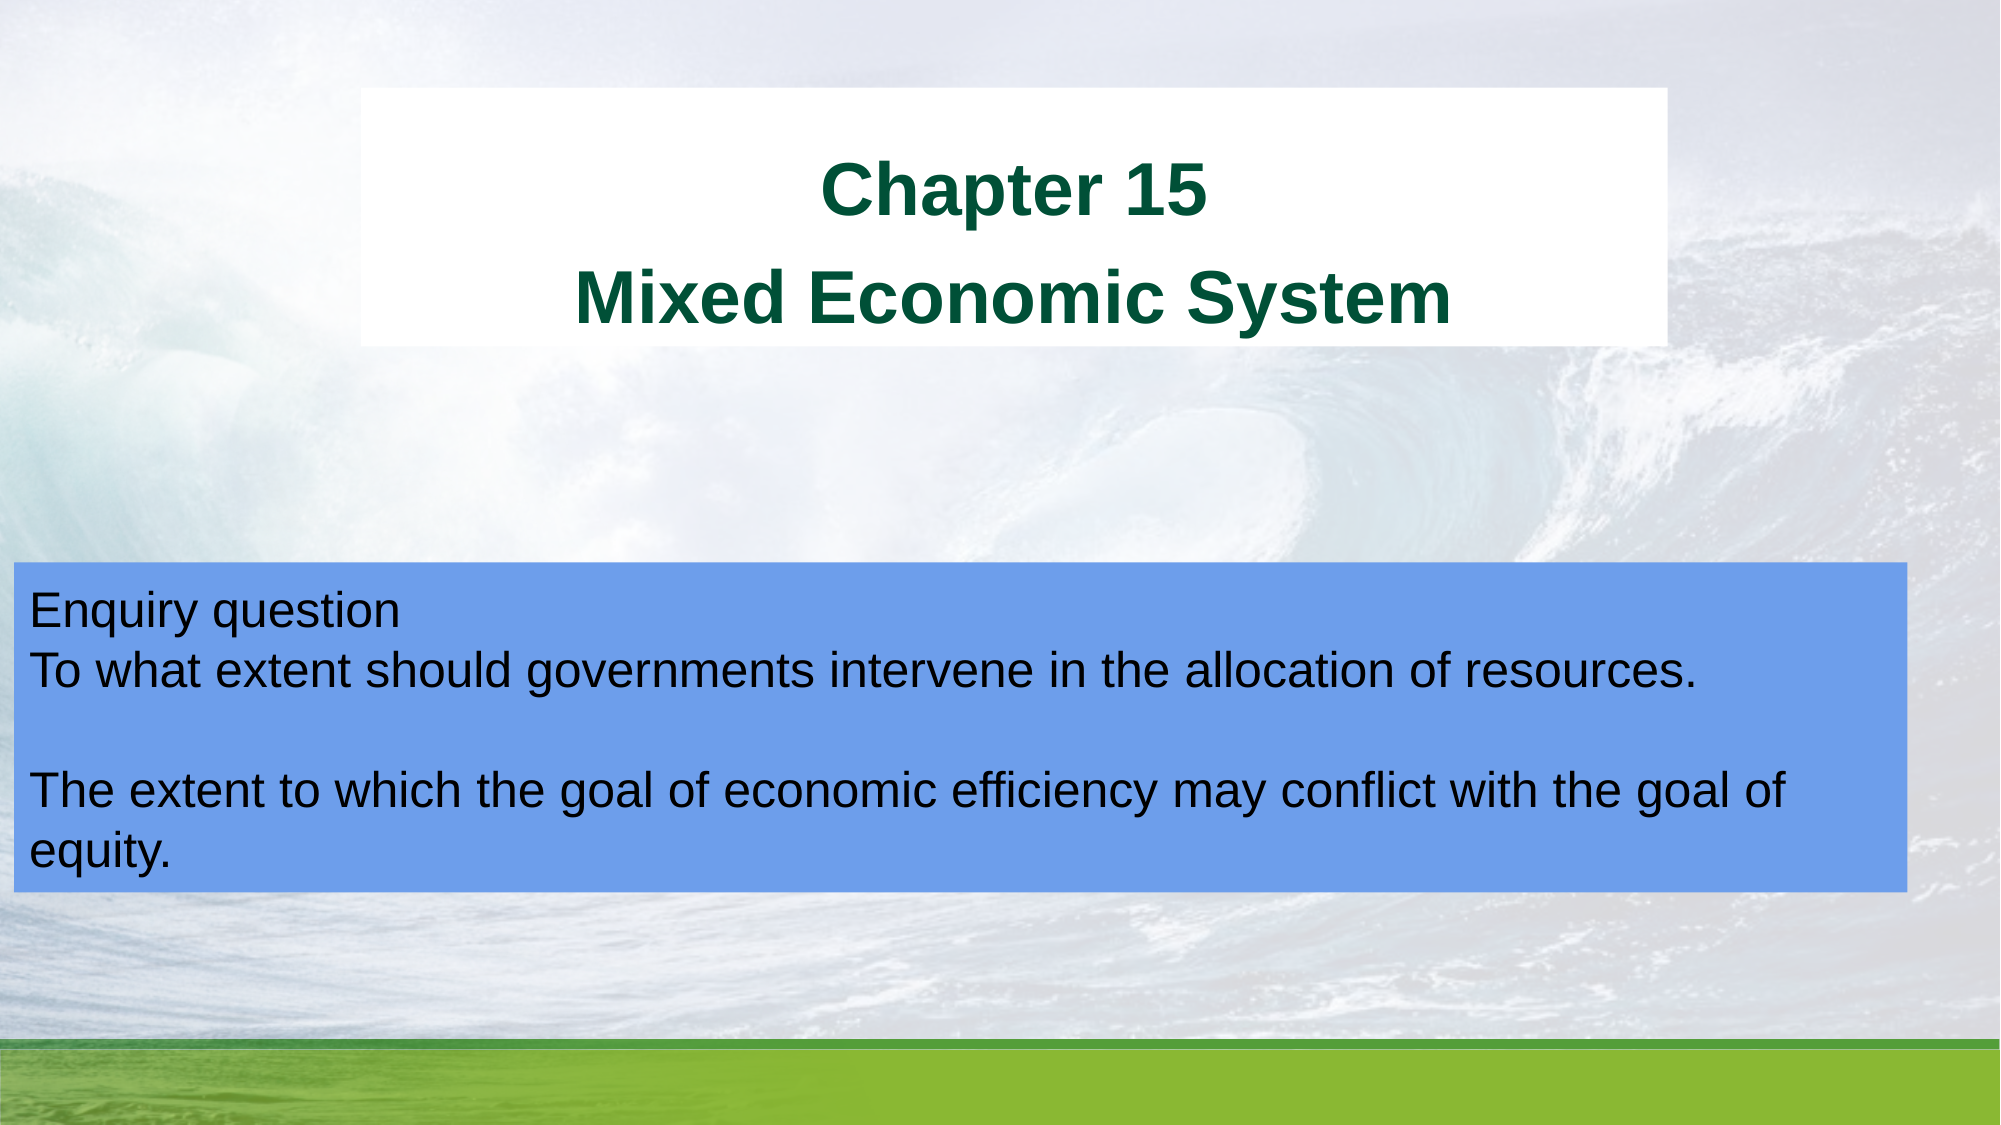

Chapter 15
Mixed Economic System
Enquiry question
To what extent should governments intervene in the allocation of resources.

The extent to which the goal of economic efficiency may conflict with the goal of equity.